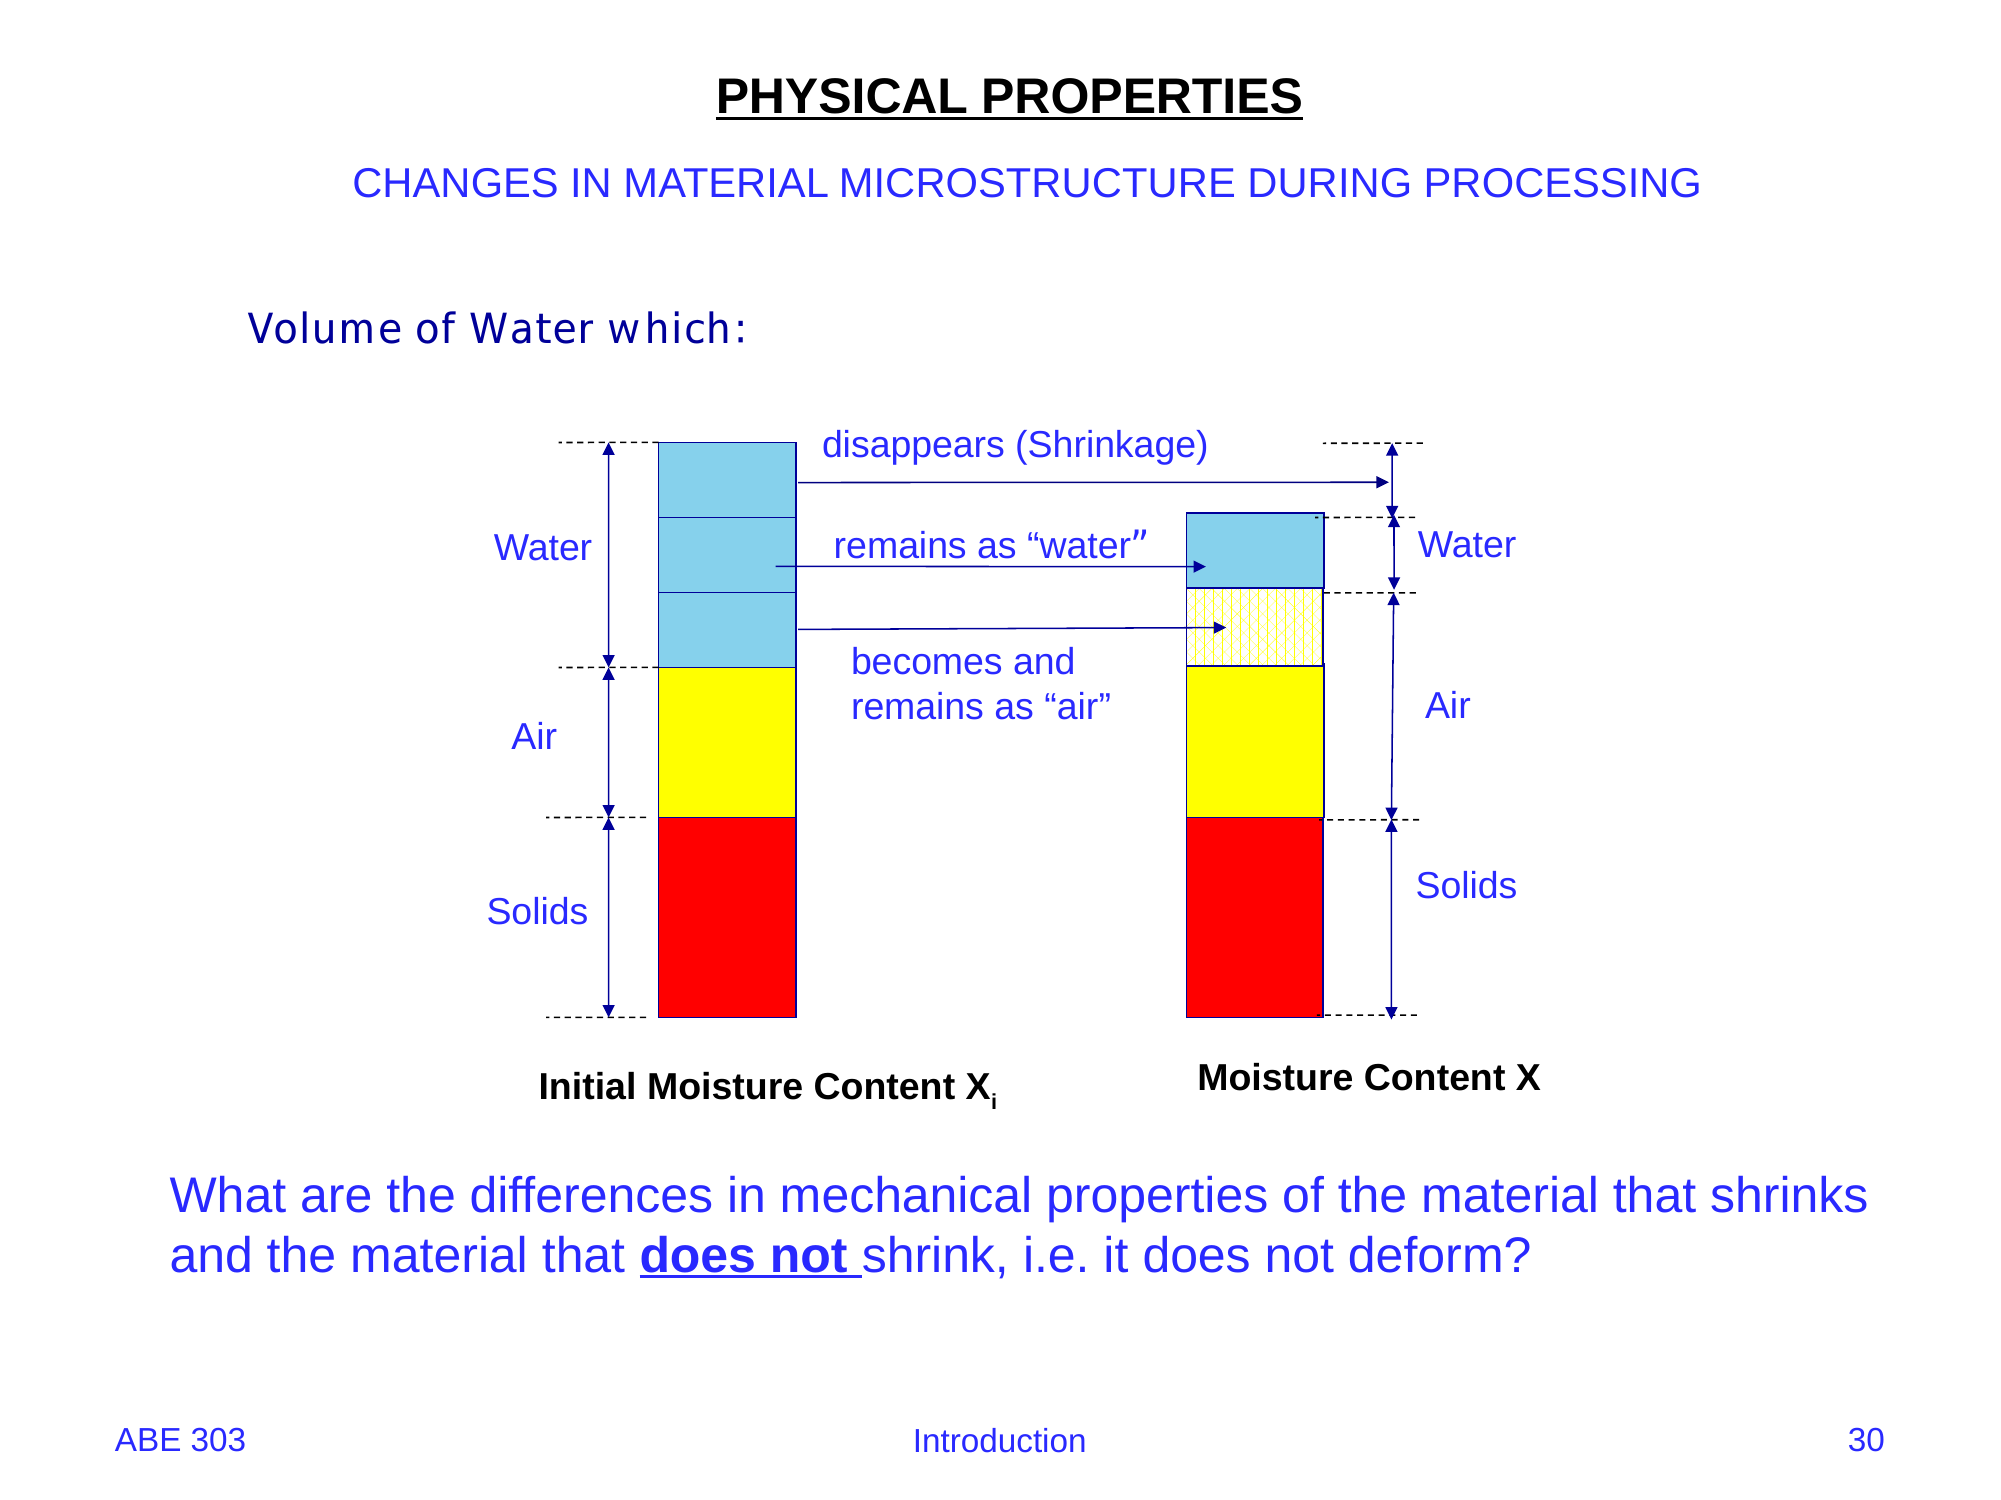

PHYSICAL PROPERTIES
CHANGES IN MATERIAL MICROSTRUCTURE DURING PROCESSING
Volume of Water which:
disappears (Shrinkage)

Water
remains as “water”

Water

becomes and
remains as “air”

Air
Air

Solids
Solids

Moisture Content X
Initial Moisture Content Xi
What are the differences in mechanical properties of the material that shrinks and the material that does not shrink, i.e. it does not deform?
ABE 303
30
Introduction